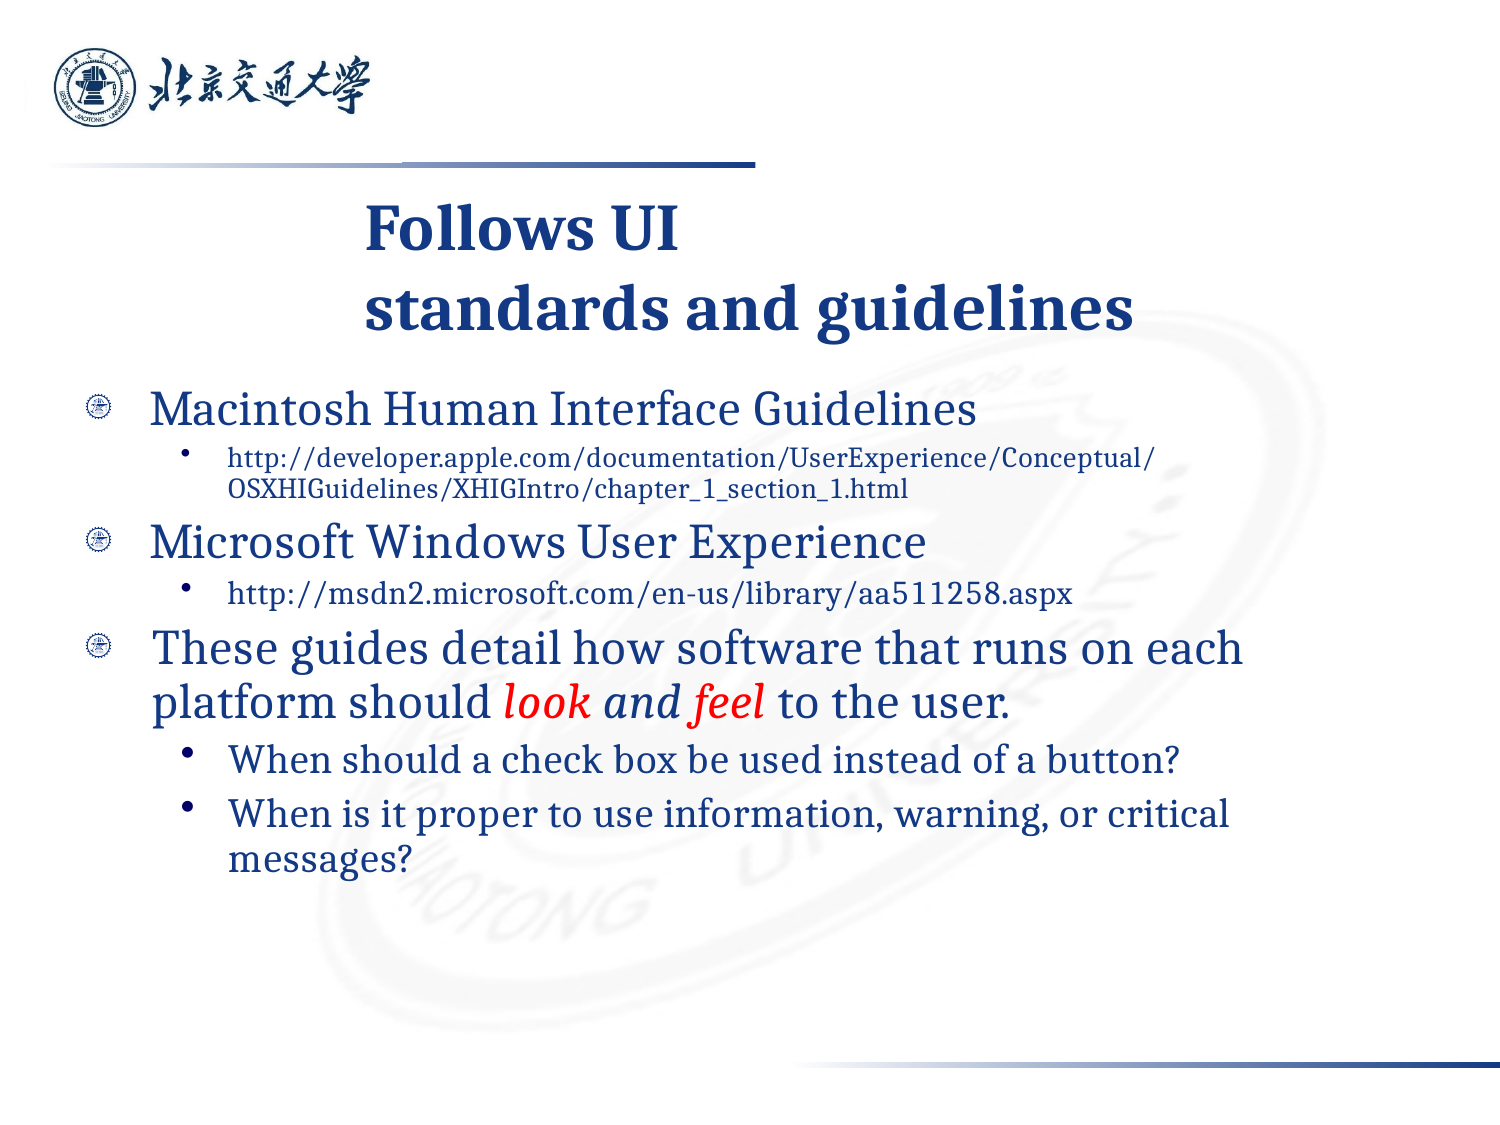

#
Follows UI
standards and guidelines
Macintosh Human Interface Guidelines
http://developer.apple.com/documentation/UserExperience/Conceptual/OSXHIGuidelines/XHIGIntro/chapter_1_section_1.html
Microsoft Windows User Experience
http://msdn2.microsoft.com/en-us/library/aa511258.aspx
These guides detail how software that runs on each platform should look and feel to the user.
When should a check box be used instead of a button?
When is it proper to use information, warning, or critical messages?